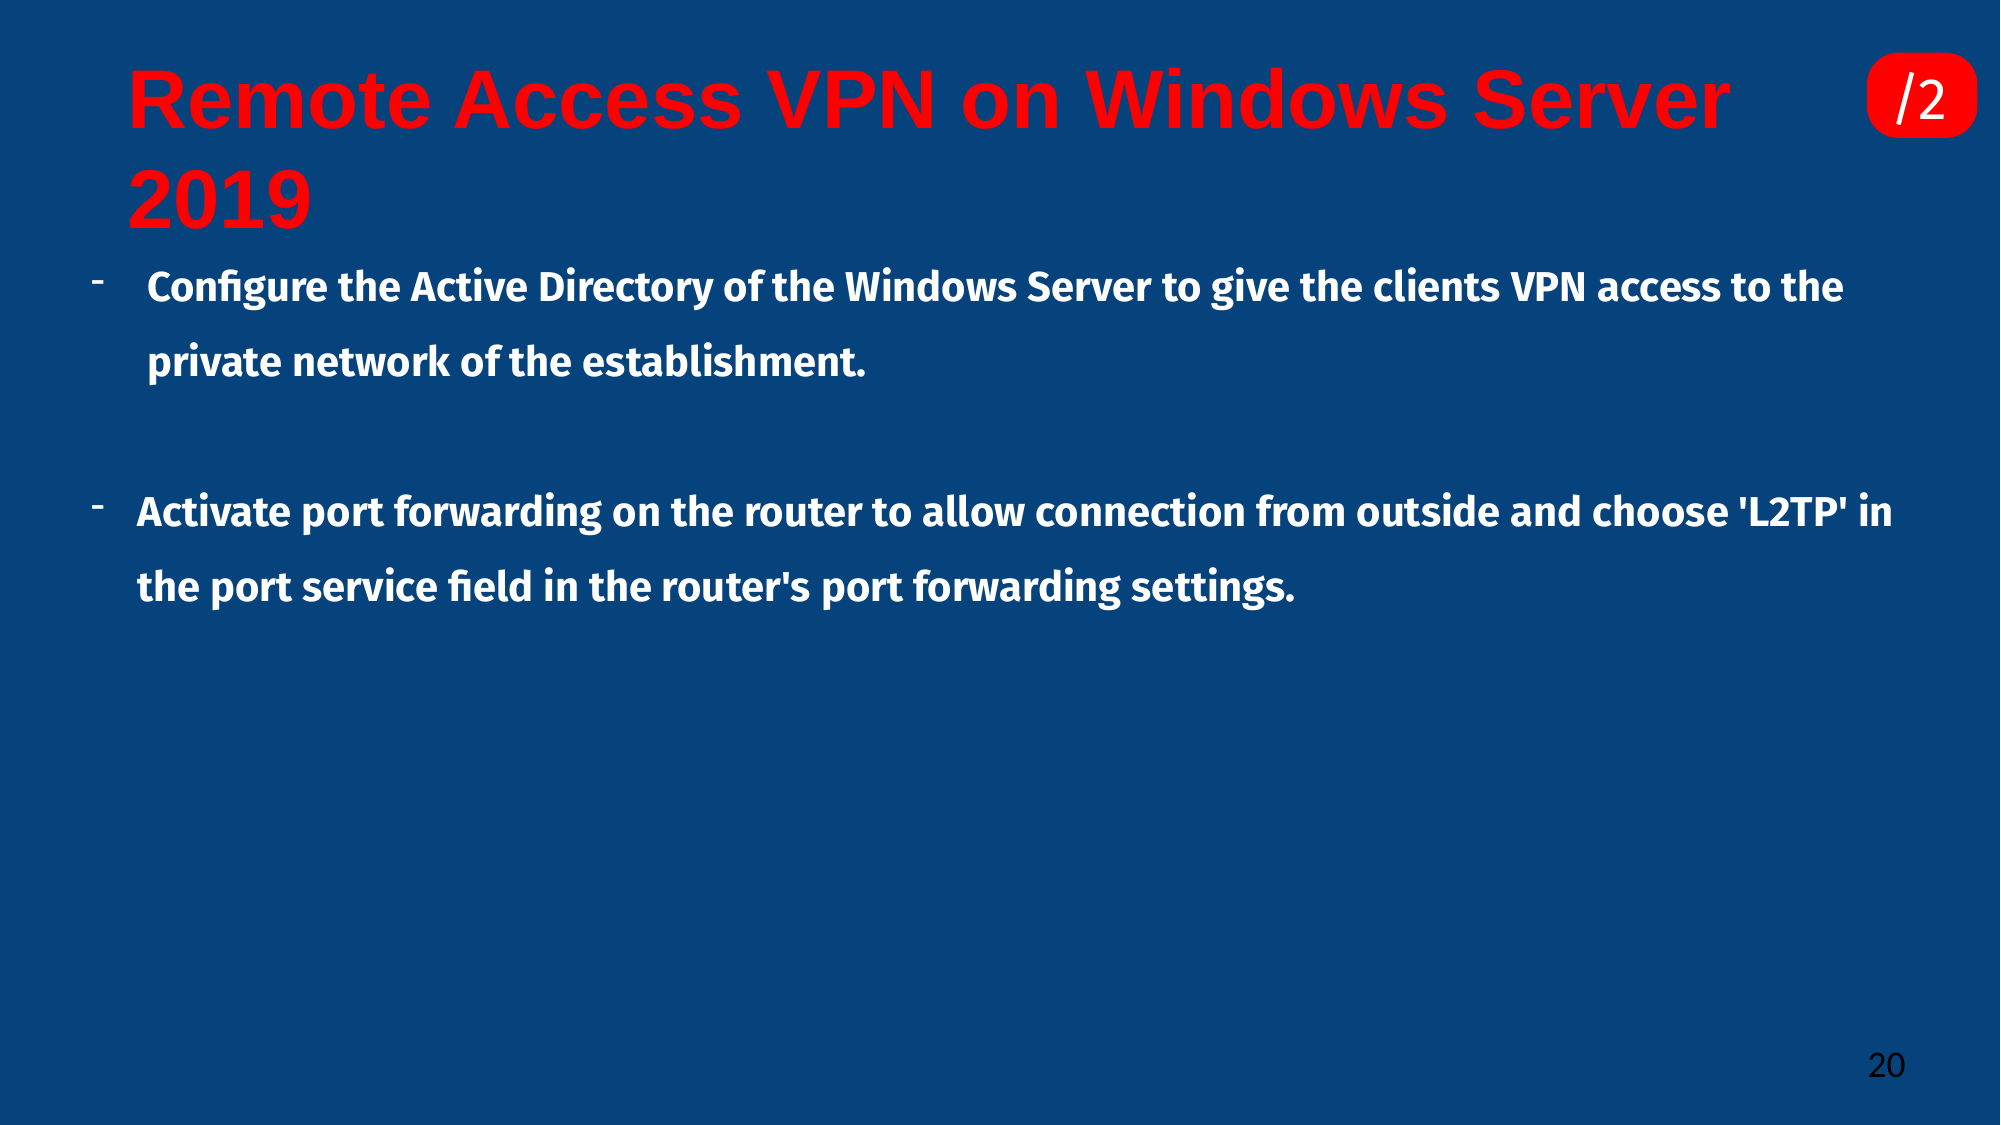

Remote Access VPN on Windows Server 2019
/2
Configure the Active Directory of the Windows Server to give the clients VPN access to the private network of the establishment.

Activate port forwarding on the router to allow connection from outside and choose 'L2TP' in the port service field in the router's port forwarding settings.
20